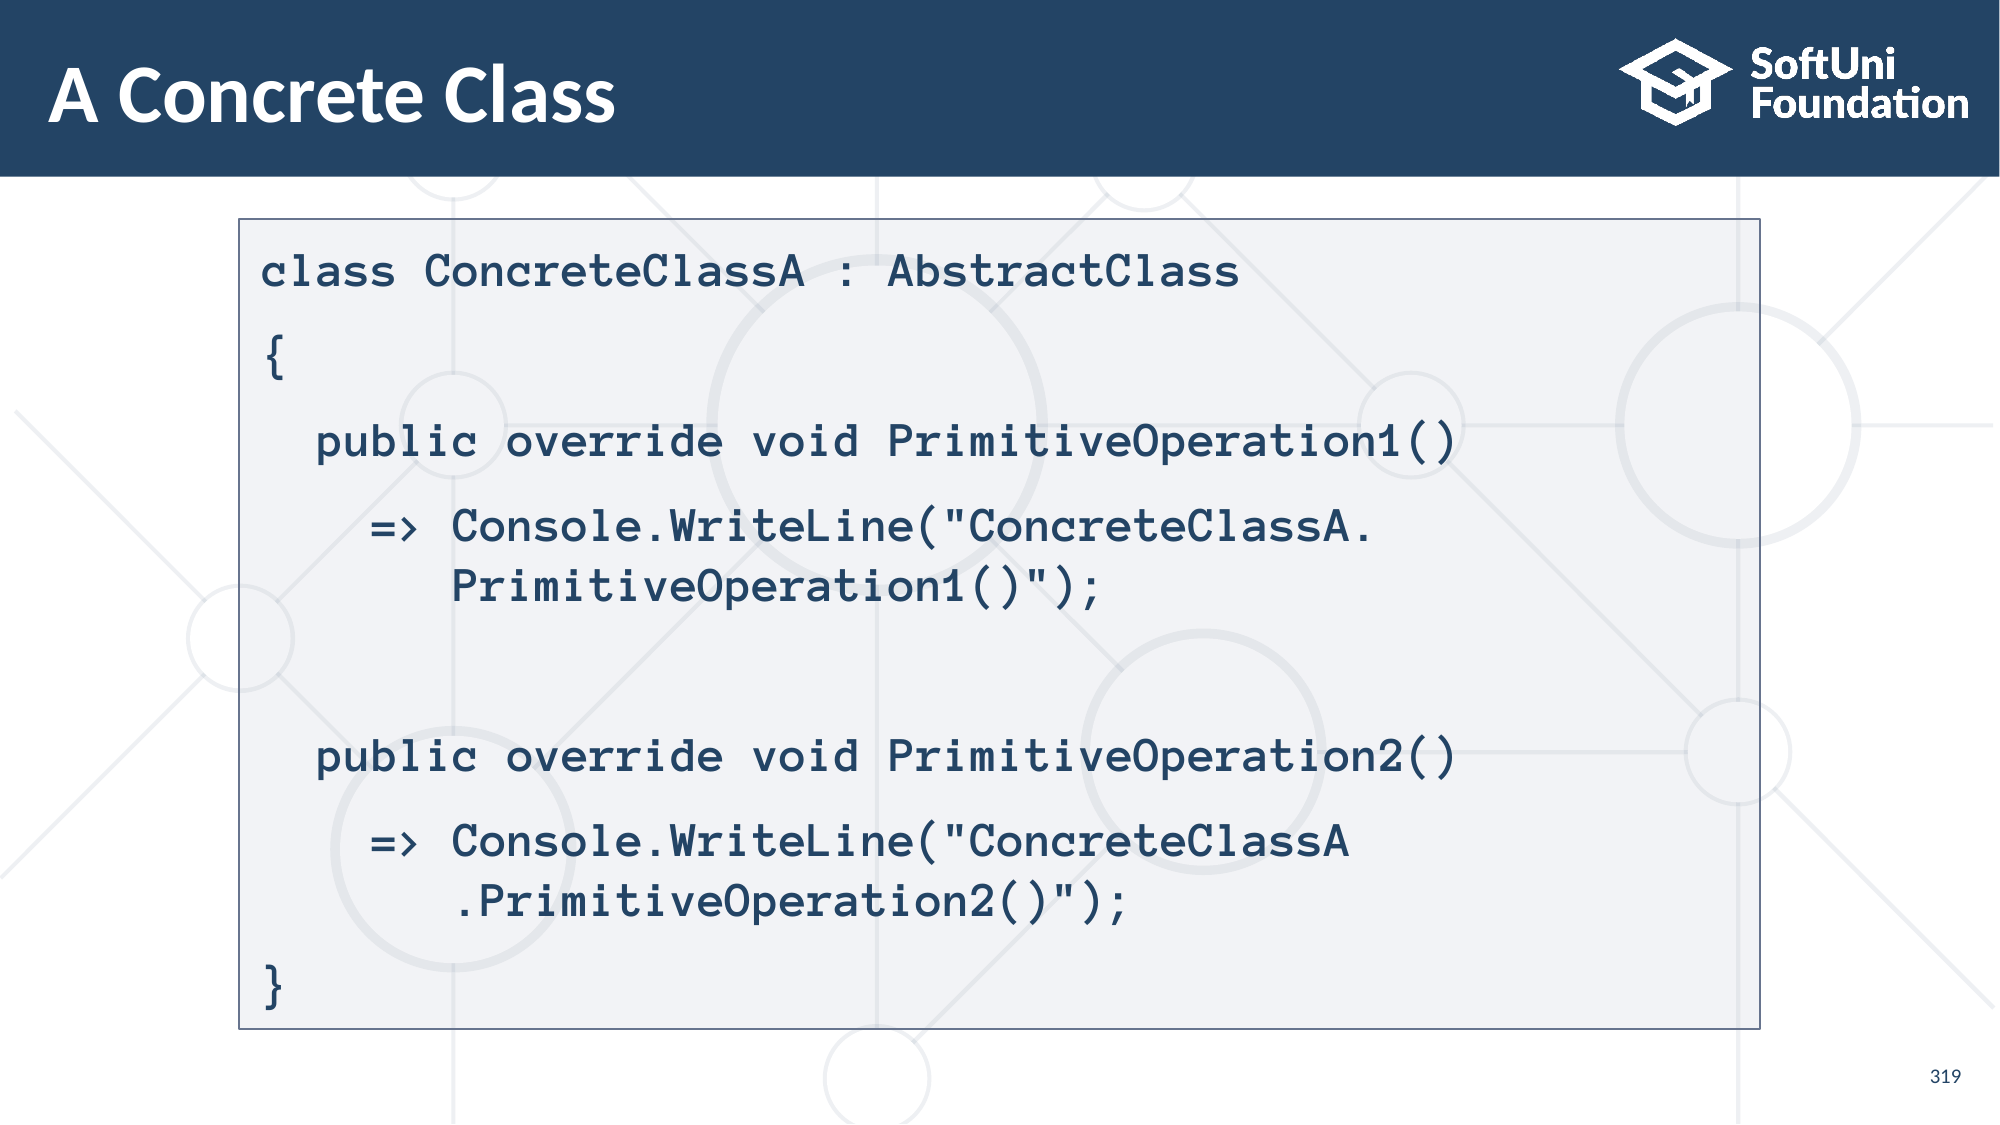

# A Concrete Class
class ConcreteClassA : AbstractClass
{
  public override void PrimitiveOperation1()
    => Console.WriteLine("ConcreteClassA.
       PrimitiveOperation1()");

  public override void PrimitiveOperation2()
    => Console.WriteLine("ConcreteClassA
       .PrimitiveOperation2()");
}
319